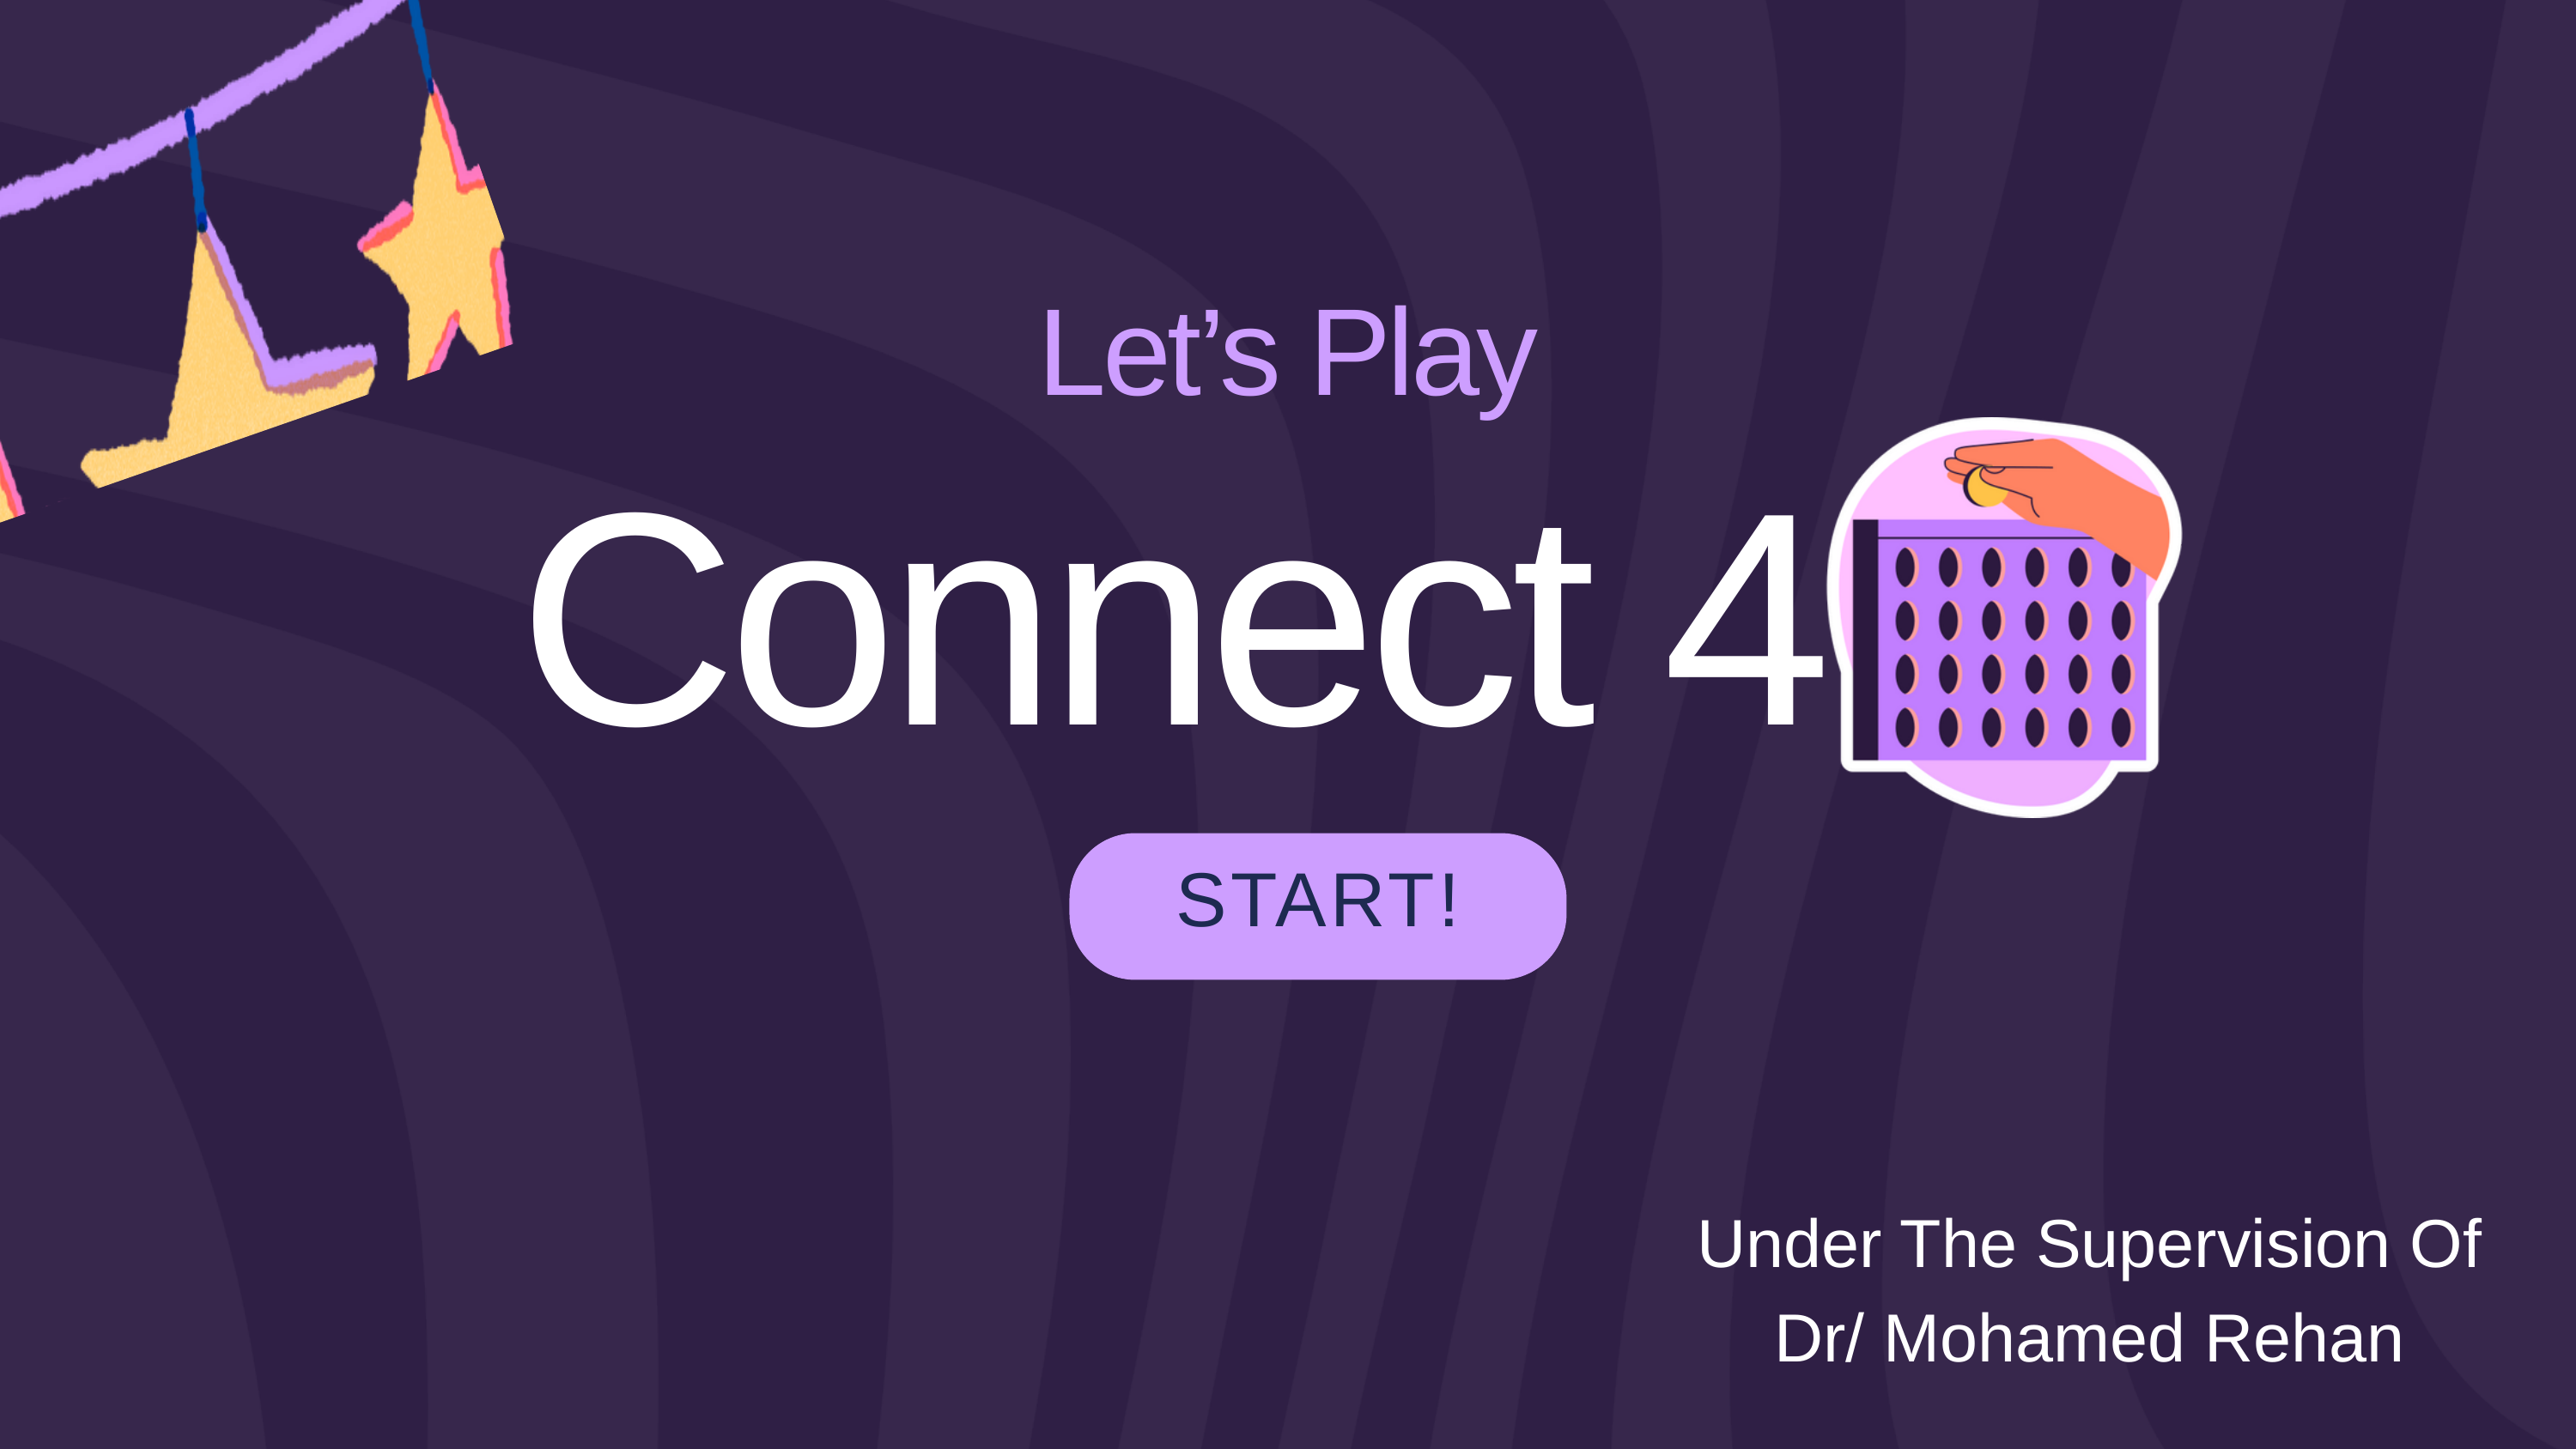

Let’s Play

Connect 4

START!
Under The Supervision Of
Dr/ Mohamed Rehan